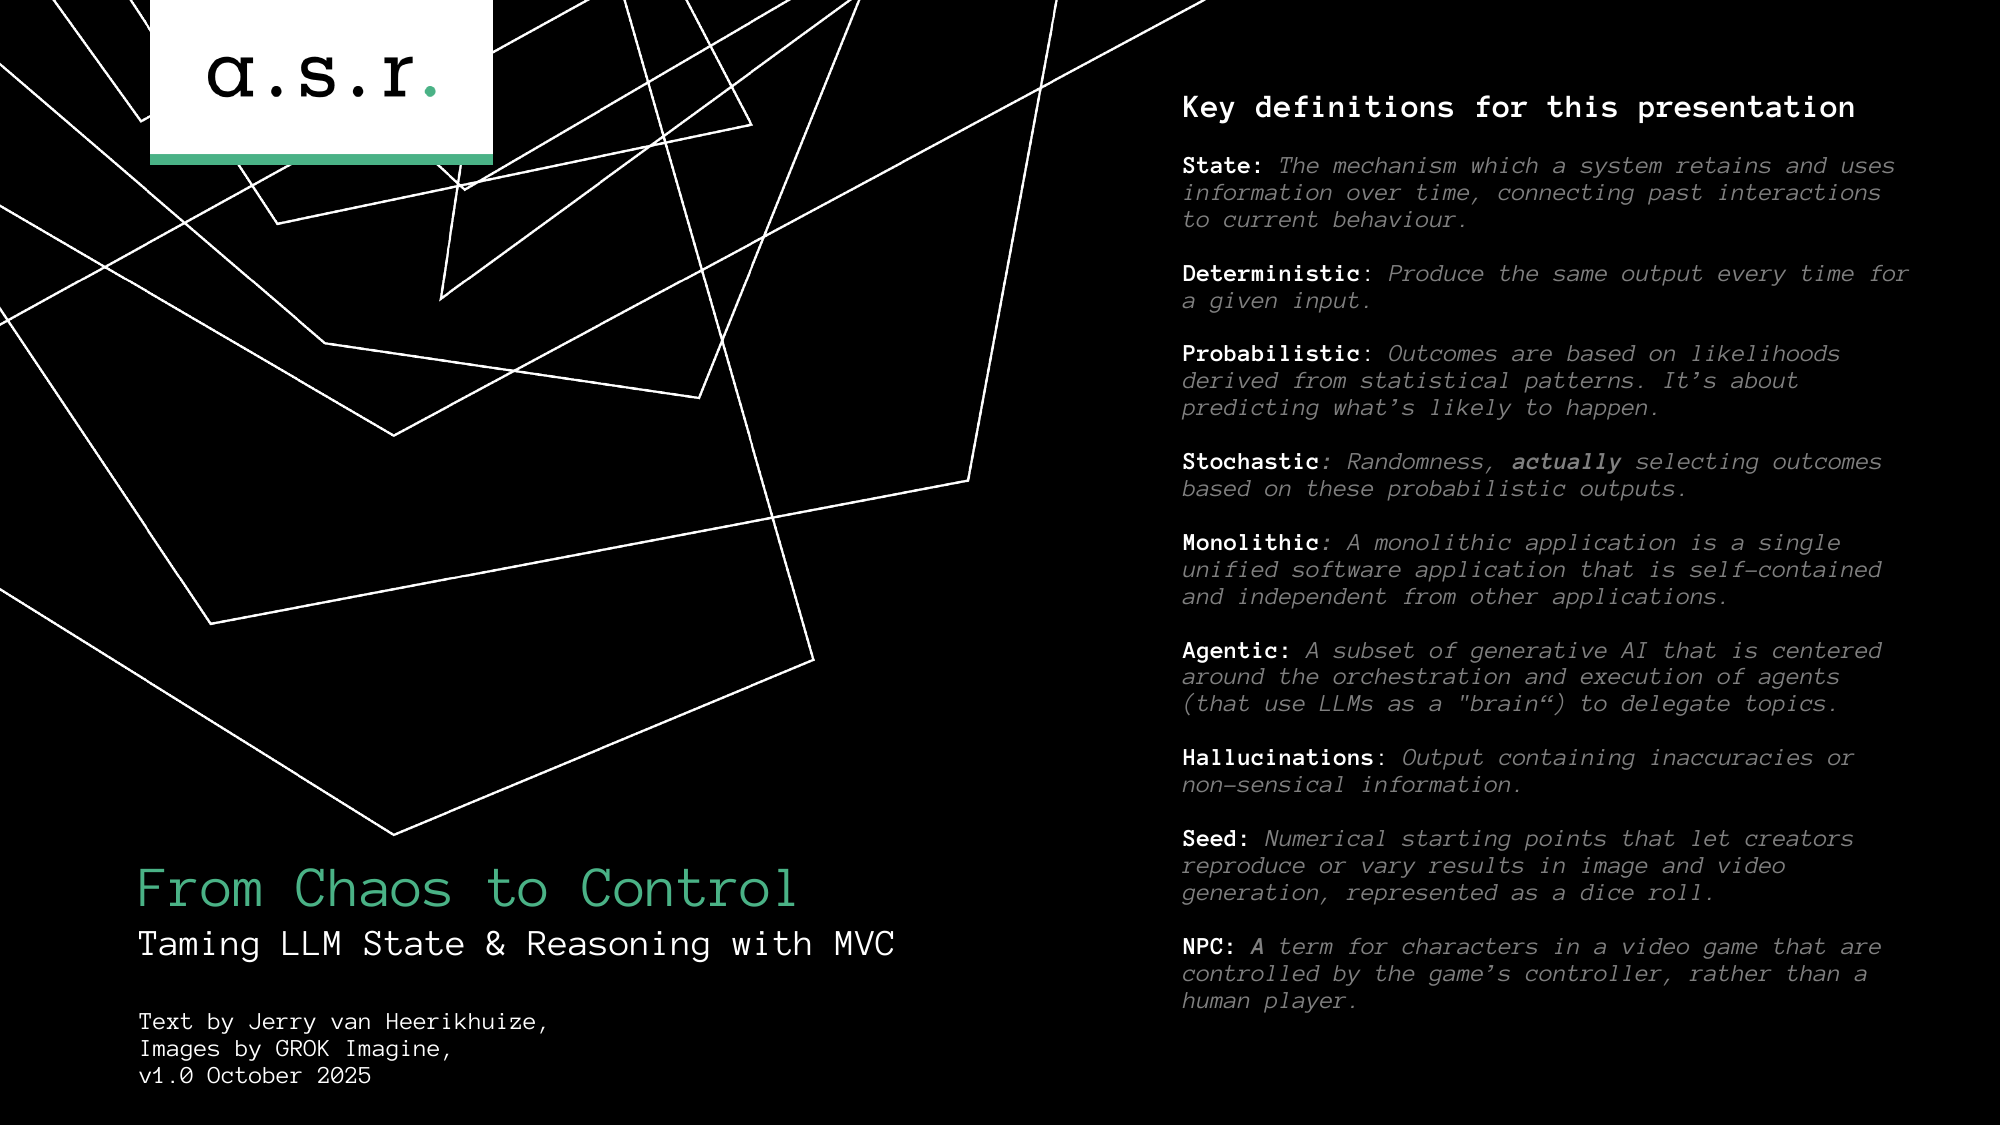

Key definitions for this presentation

State: The mechanism which a system retains and uses information over time, connecting past interactions to current behaviour.

Deterministic: Produce the same output every time for a given input.

Probabilistic: Outcomes are based on likelihoods derived from statistical patterns. It’s about predicting what’s likely to happen.

Stochastic: Randomness, actually selecting outcomes based on these probabilistic outputs.

Monolithic: A monolithic application is a single unified software application that is self-contained and independent from other applications.

Agentic: A subset of generative AI that is centered around the orchestration and execution of agents (that use LLMs as a "brain“) to delegate topics.

Hallucinations: Output containing inaccuracies or non-sensical information.

Seed: Numerical starting points that let creators reproduce or vary results in image and video generation, represented as a dice roll.

NPC: A term for characters in a video game that are controlled by the game’s controller, rather than a human player.

From Chaos to Control
Taming LLM State & Reasoning with MVC
# Text by Jerry van Heerikhuize, Images by GROK Imagine, v1.0 October 2025